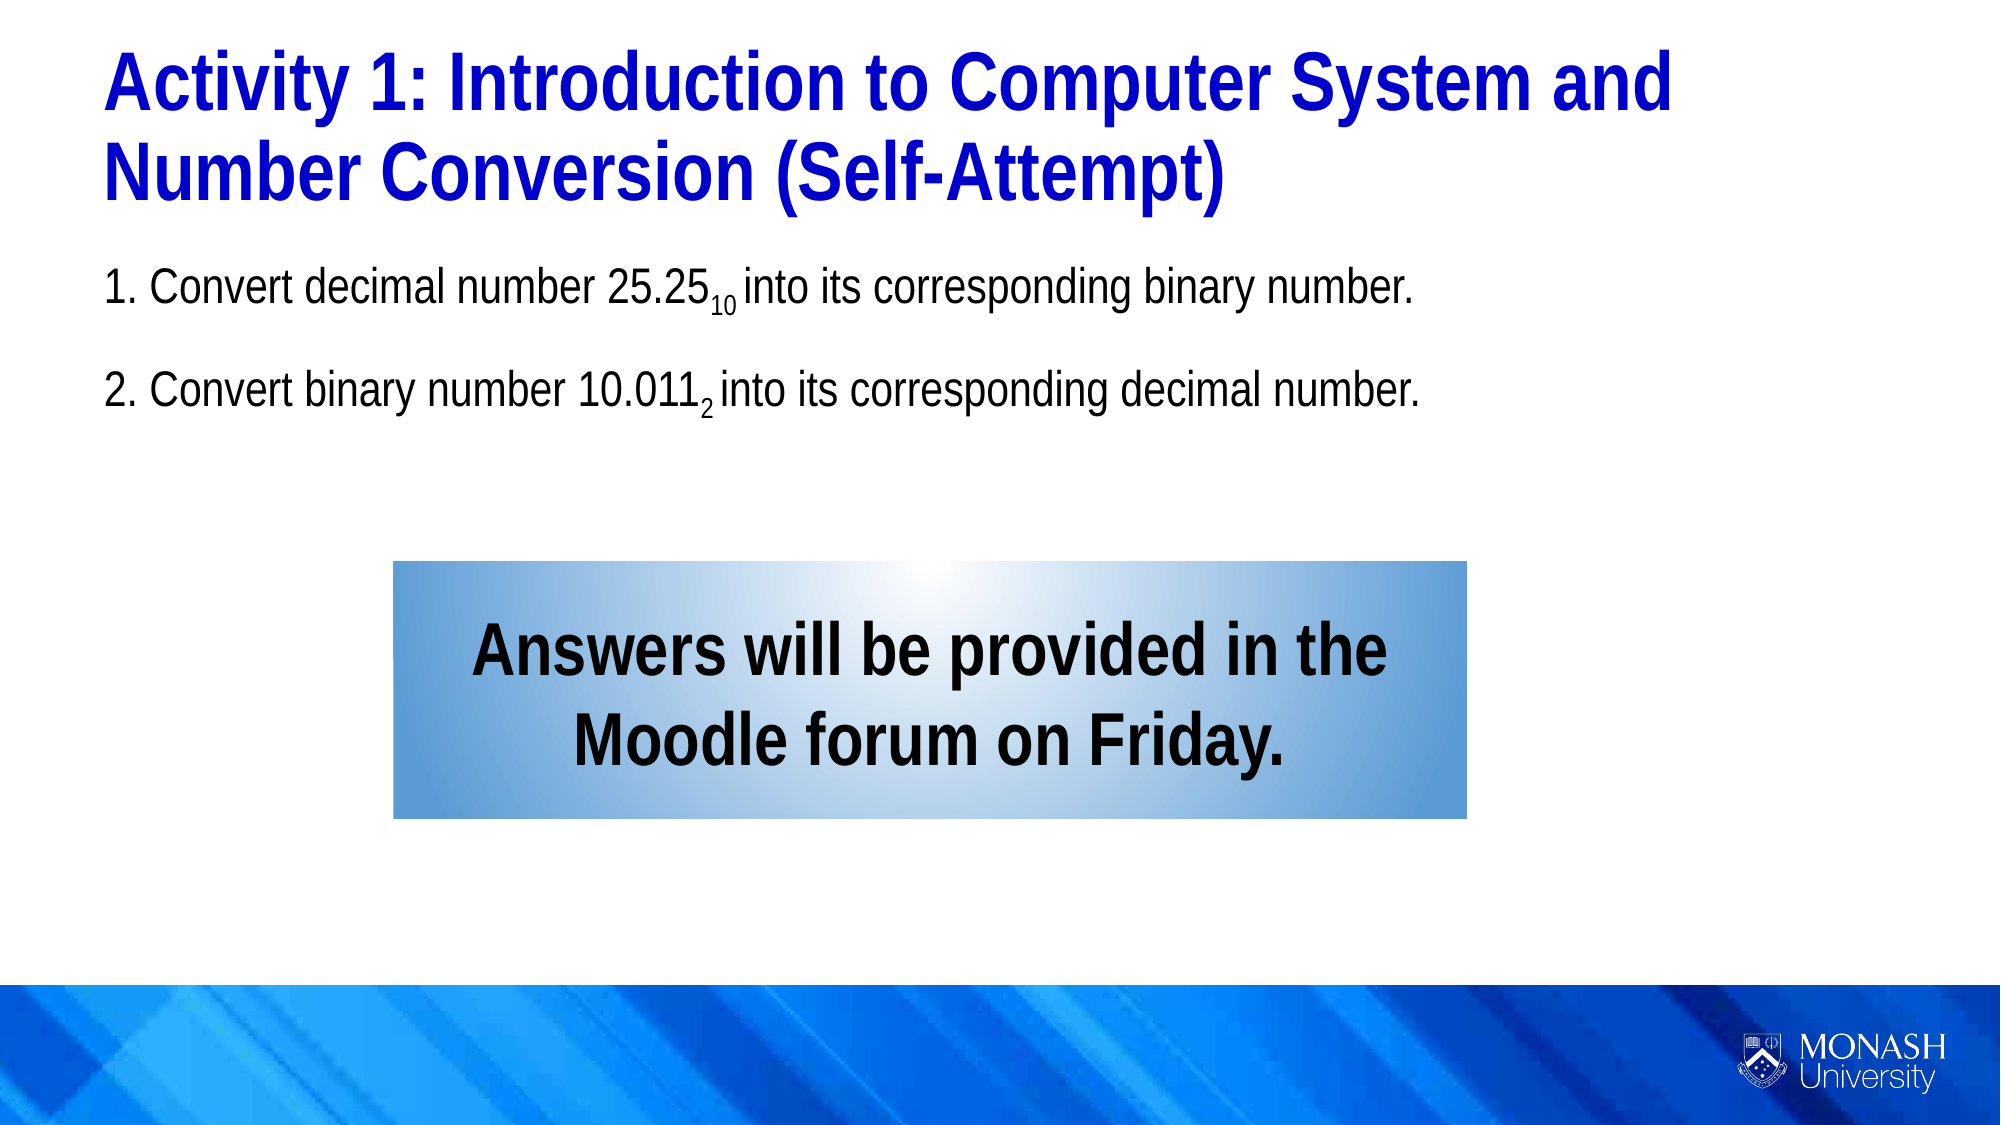

Activity 1: Introduction to Computer System and Number Conversion (Self-Attempt)
1. Convert decimal number 25.2510 into its corresponding binary number.
2. Convert binary number 10.0112 into its corresponding decimal number.
Answers will be provided in the Moodle forum on Friday.